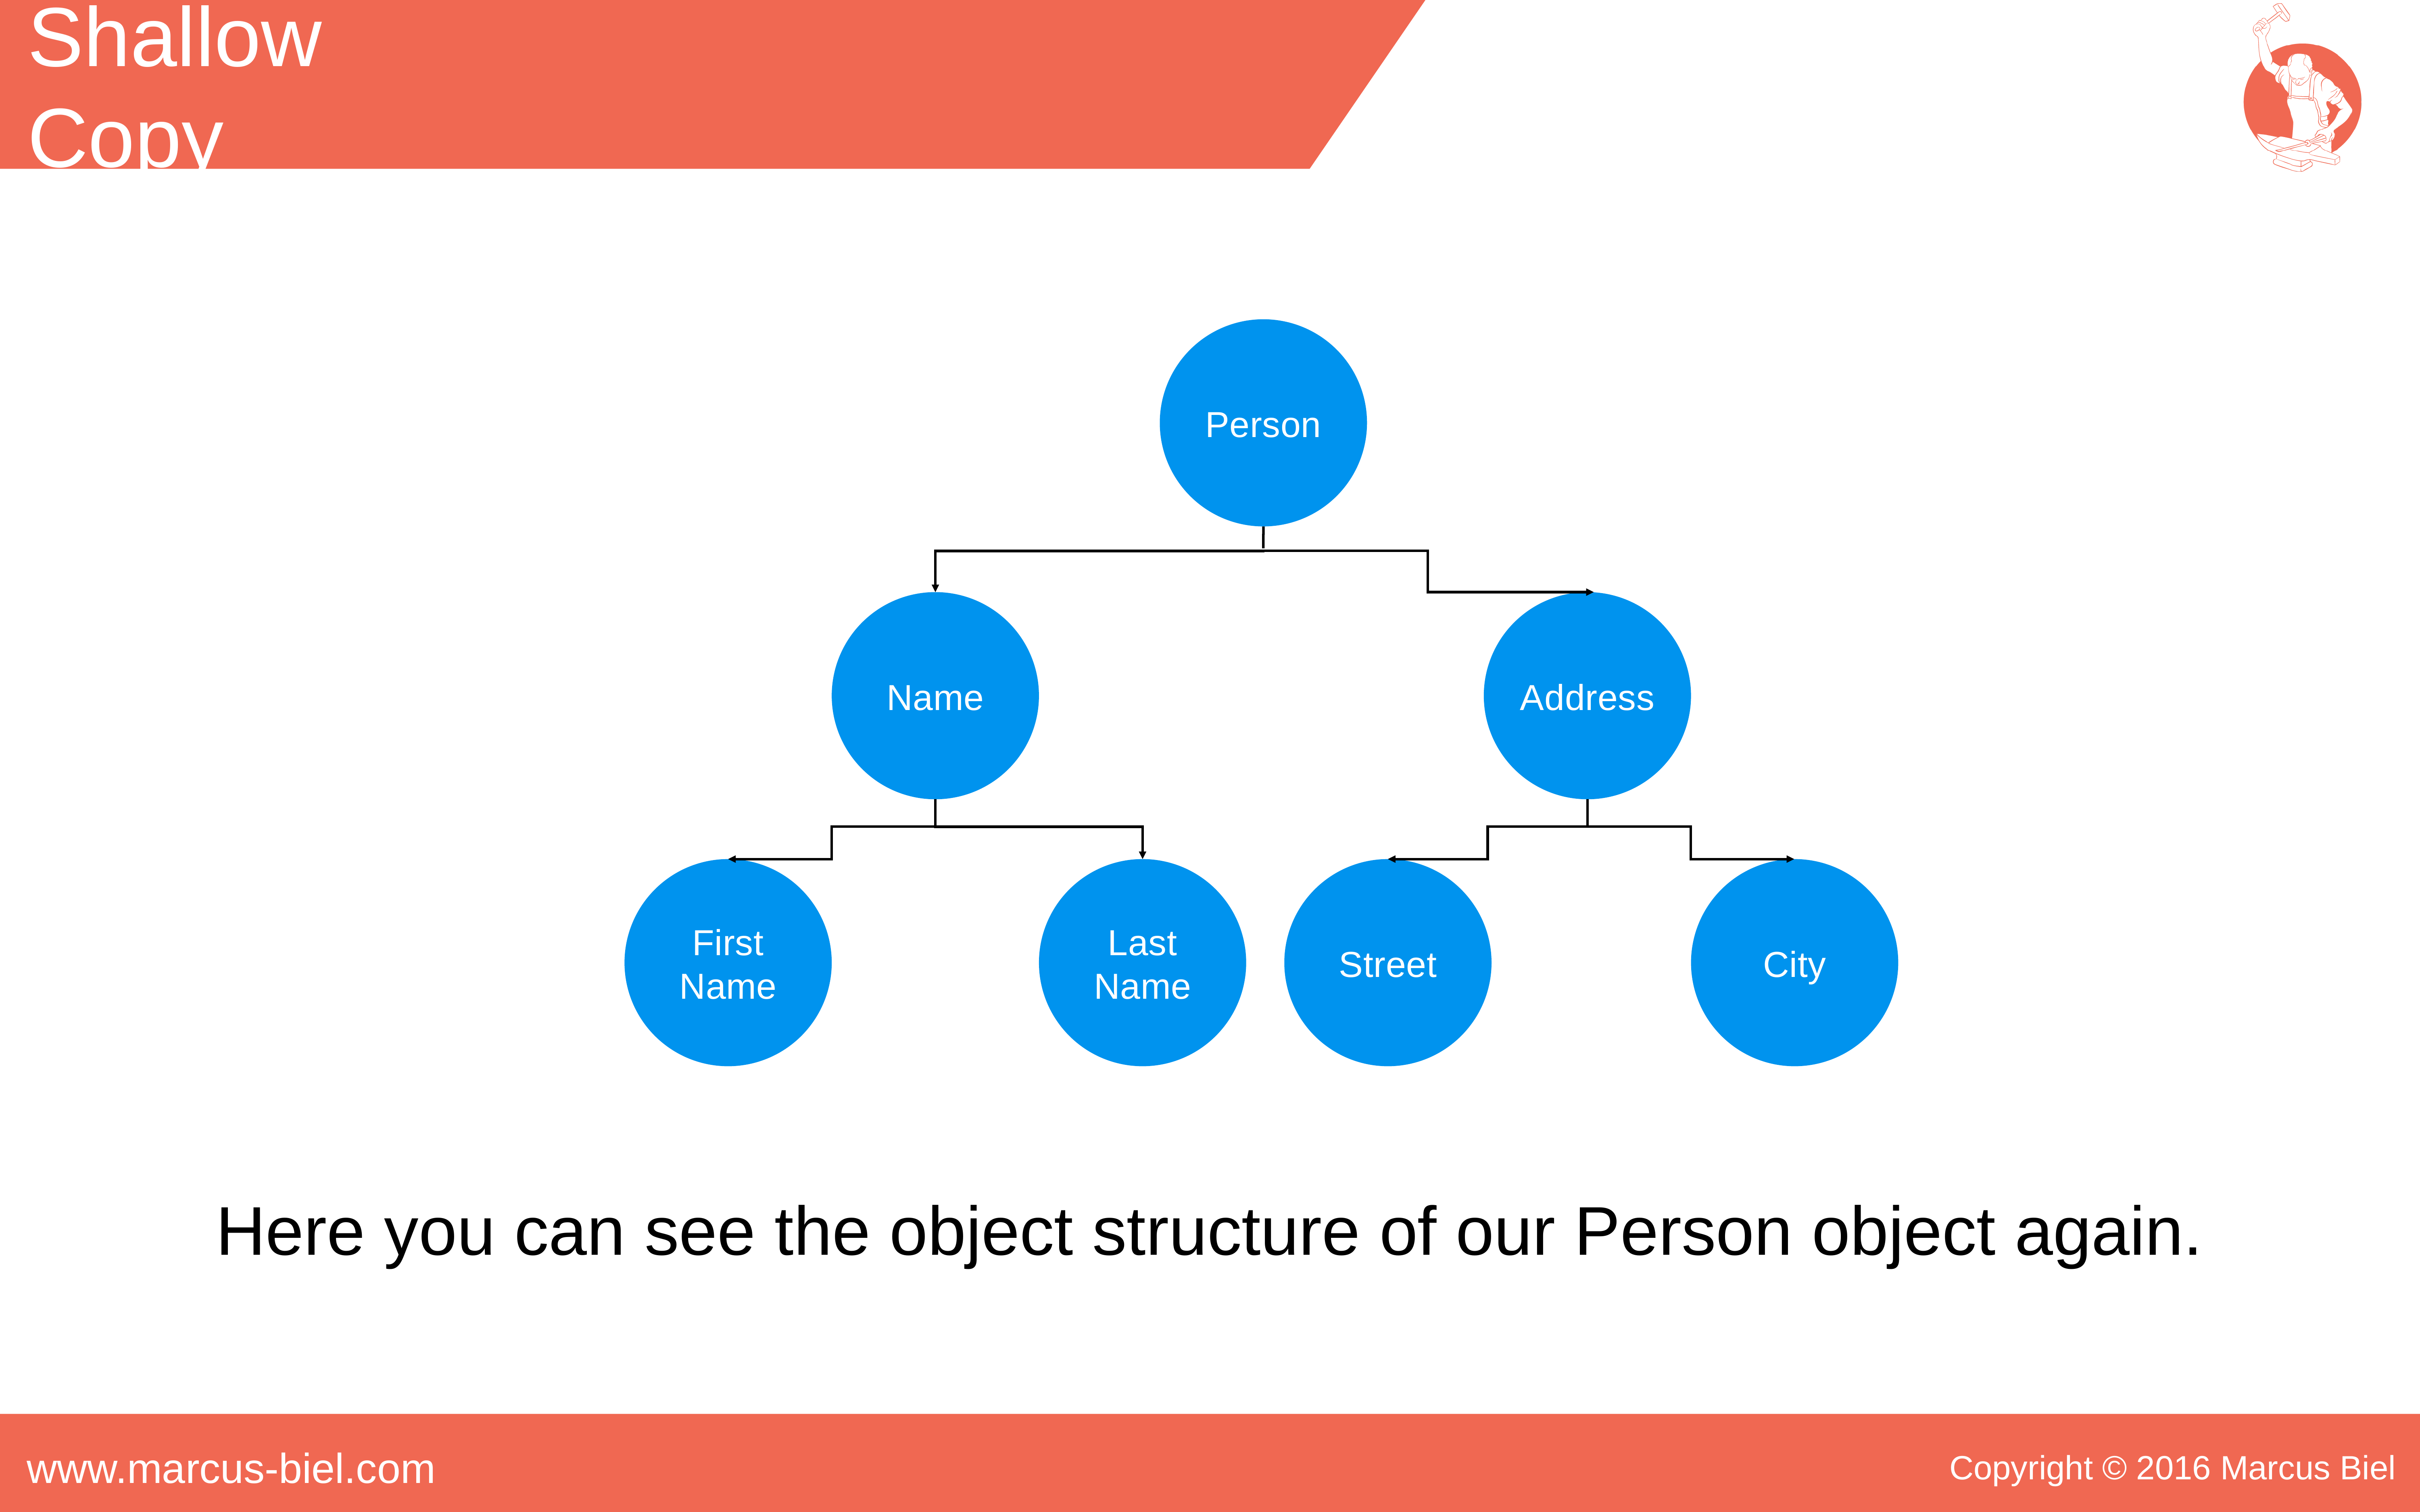

Shallow Copy
Person
Name
Address
Street
City
First Name
Last Name
Here you can see the object structure of our Person object again.